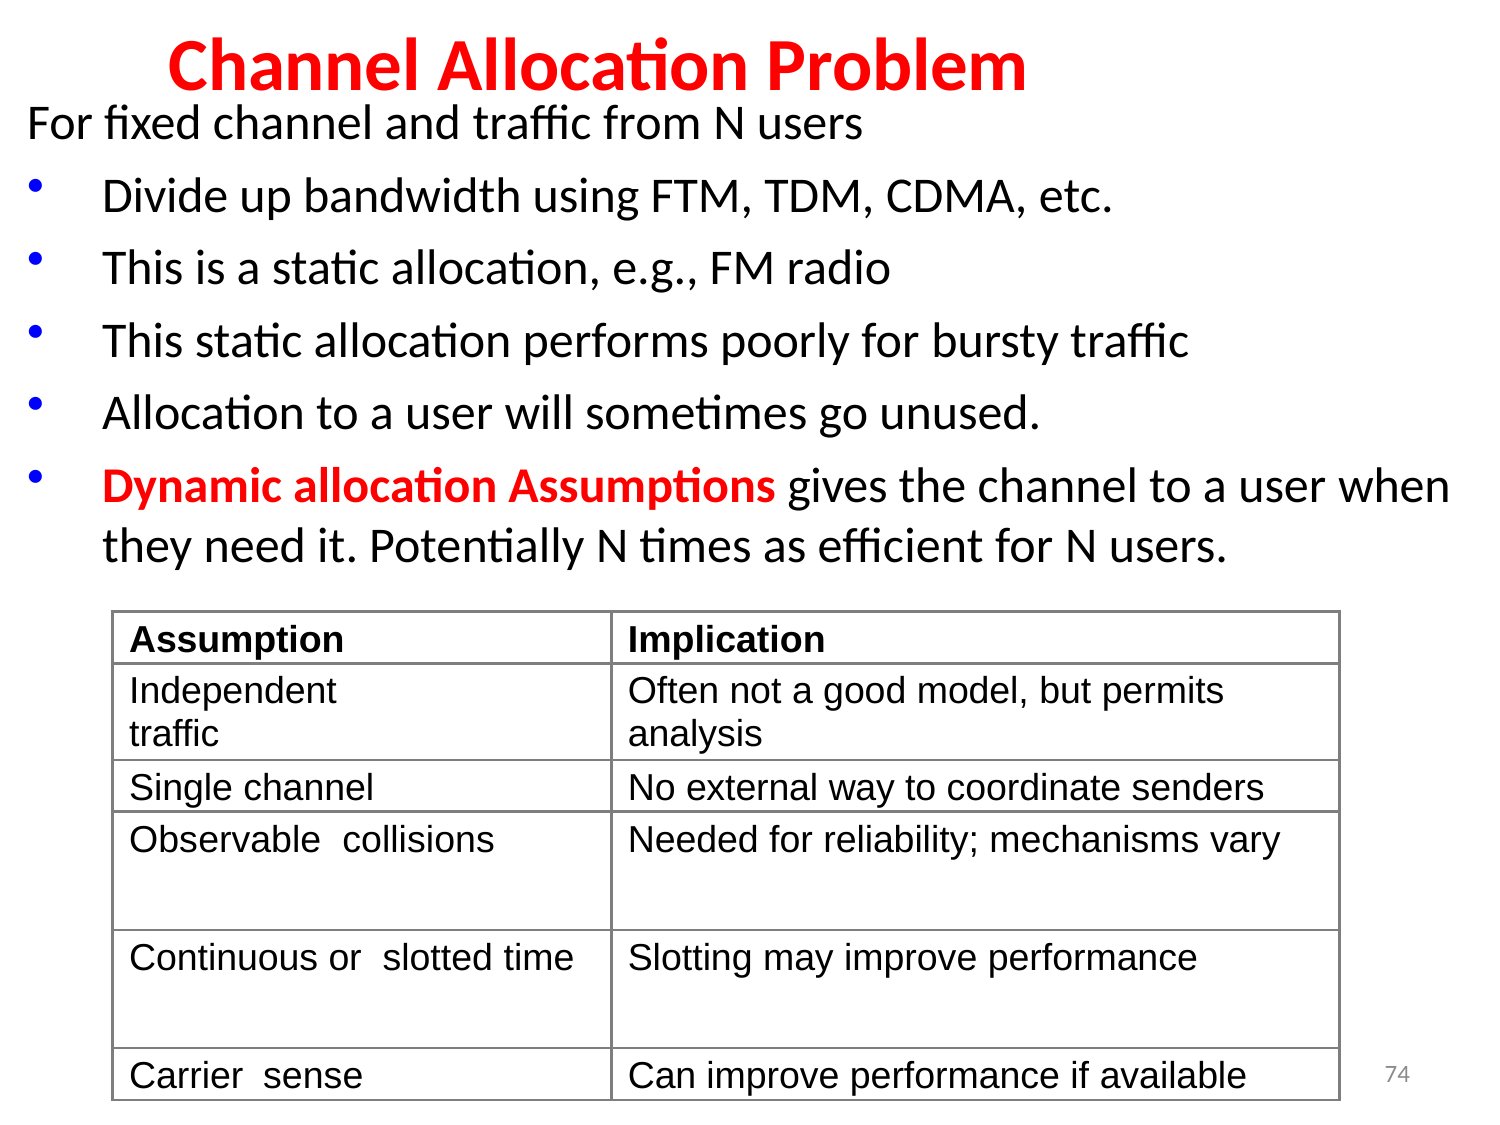

# Channel Allocation Problem
For fixed channel and traffic from N users
Divide up bandwidth using FTM, TDM, CDMA, etc.
This is a static allocation, e.g., FM radio
This static allocation performs poorly for bursty traffic
Allocation to a user will sometimes go unused.
Dynamic allocation Assumptions gives the channel to a user when they need it. Potentially N times as efficient for N users.
| Assumption | Implication |
| --- | --- |
| Independent traffic | Often not a good model, but permits analysis |
| Single channel | No external way to coordinate senders |
| Observable collisions | Needed for reliability; mechanisms vary |
| Continuous or slotted time | Slotting may improve performance |
| Carrier sense | Can improve performance if available |
74